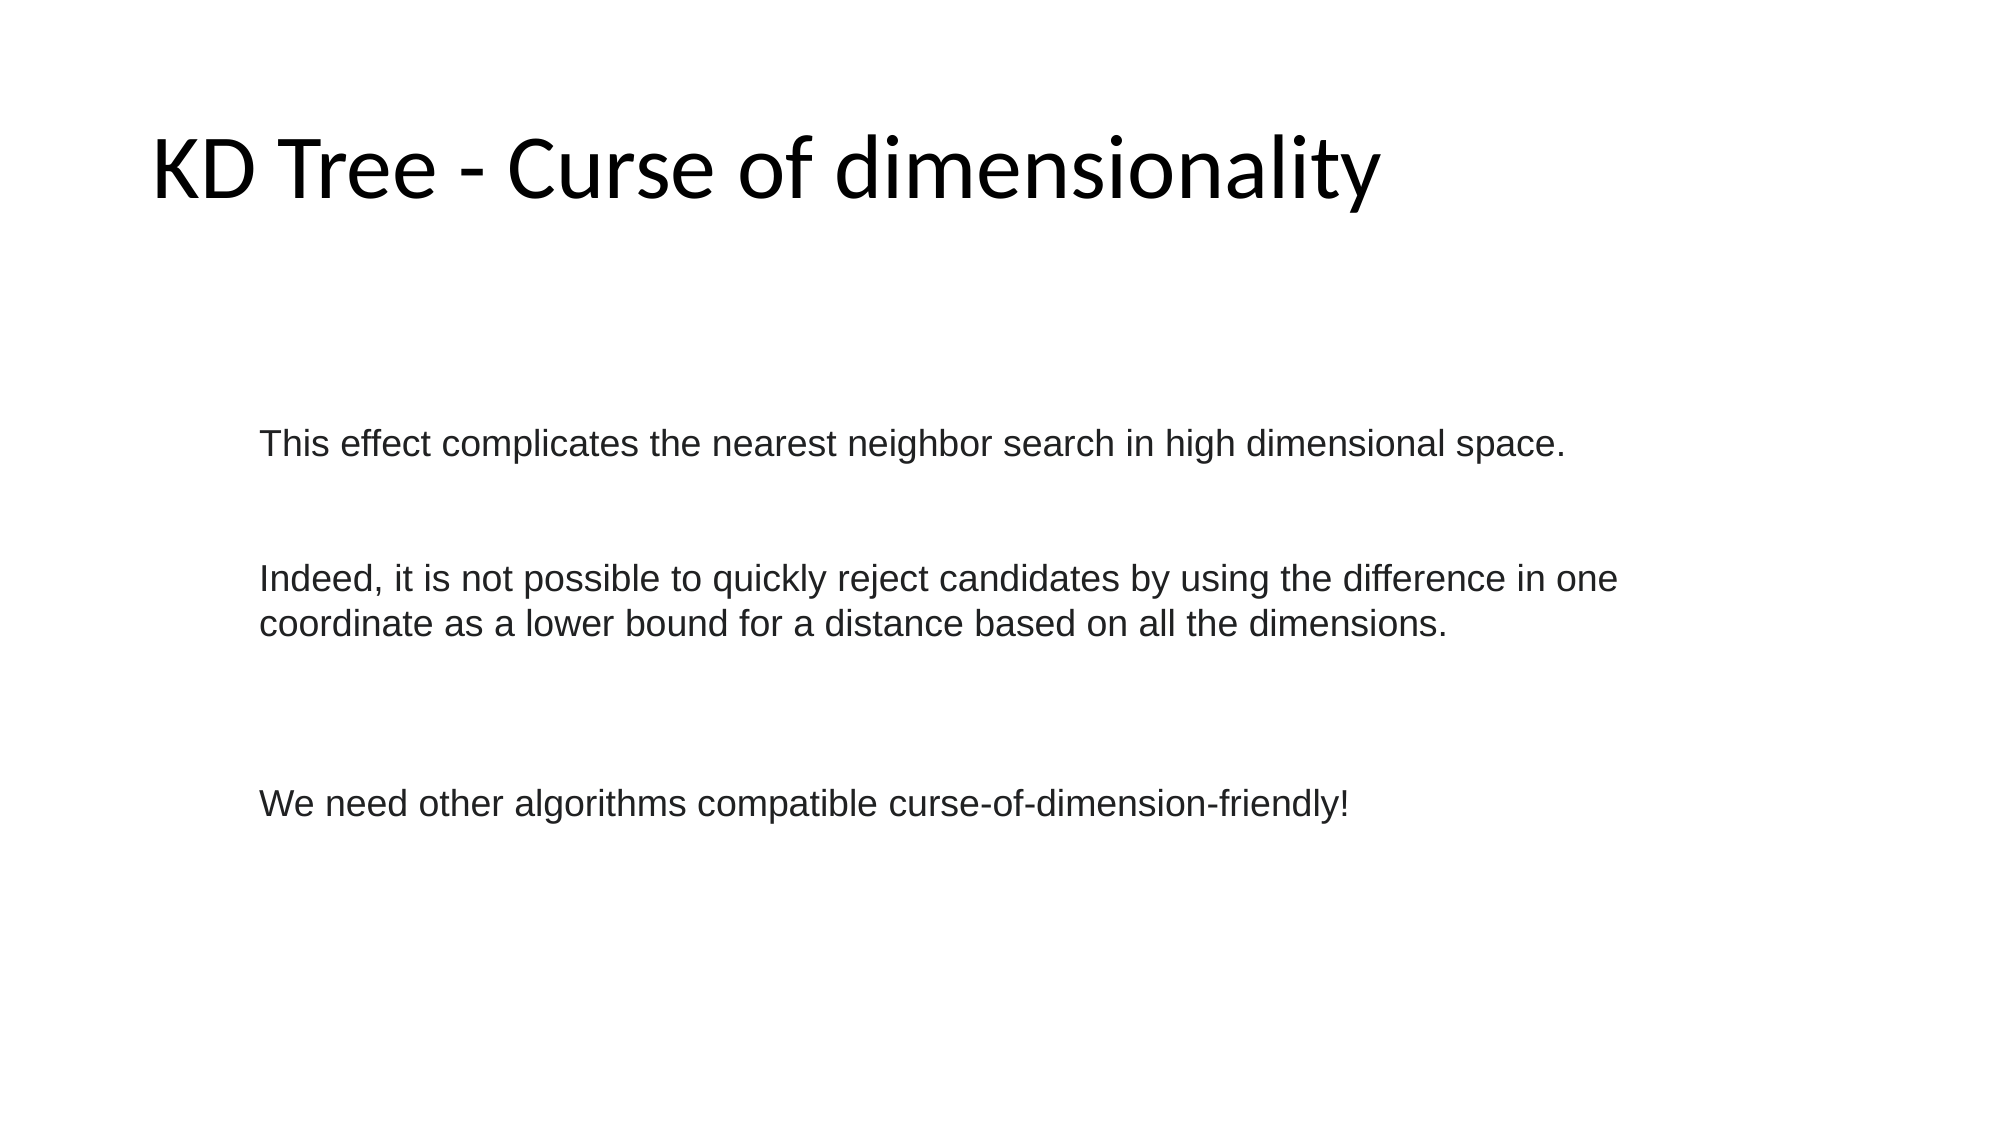

# KD Tree - Curse of dimensionality
This effect complicates the nearest neighbor search in high dimensional space.

Indeed, it is not possible to quickly reject candidates by using the difference in one coordinate as a lower bound for a distance based on all the dimensions.

We need other algorithms compatible curse-of-dimension-friendly!